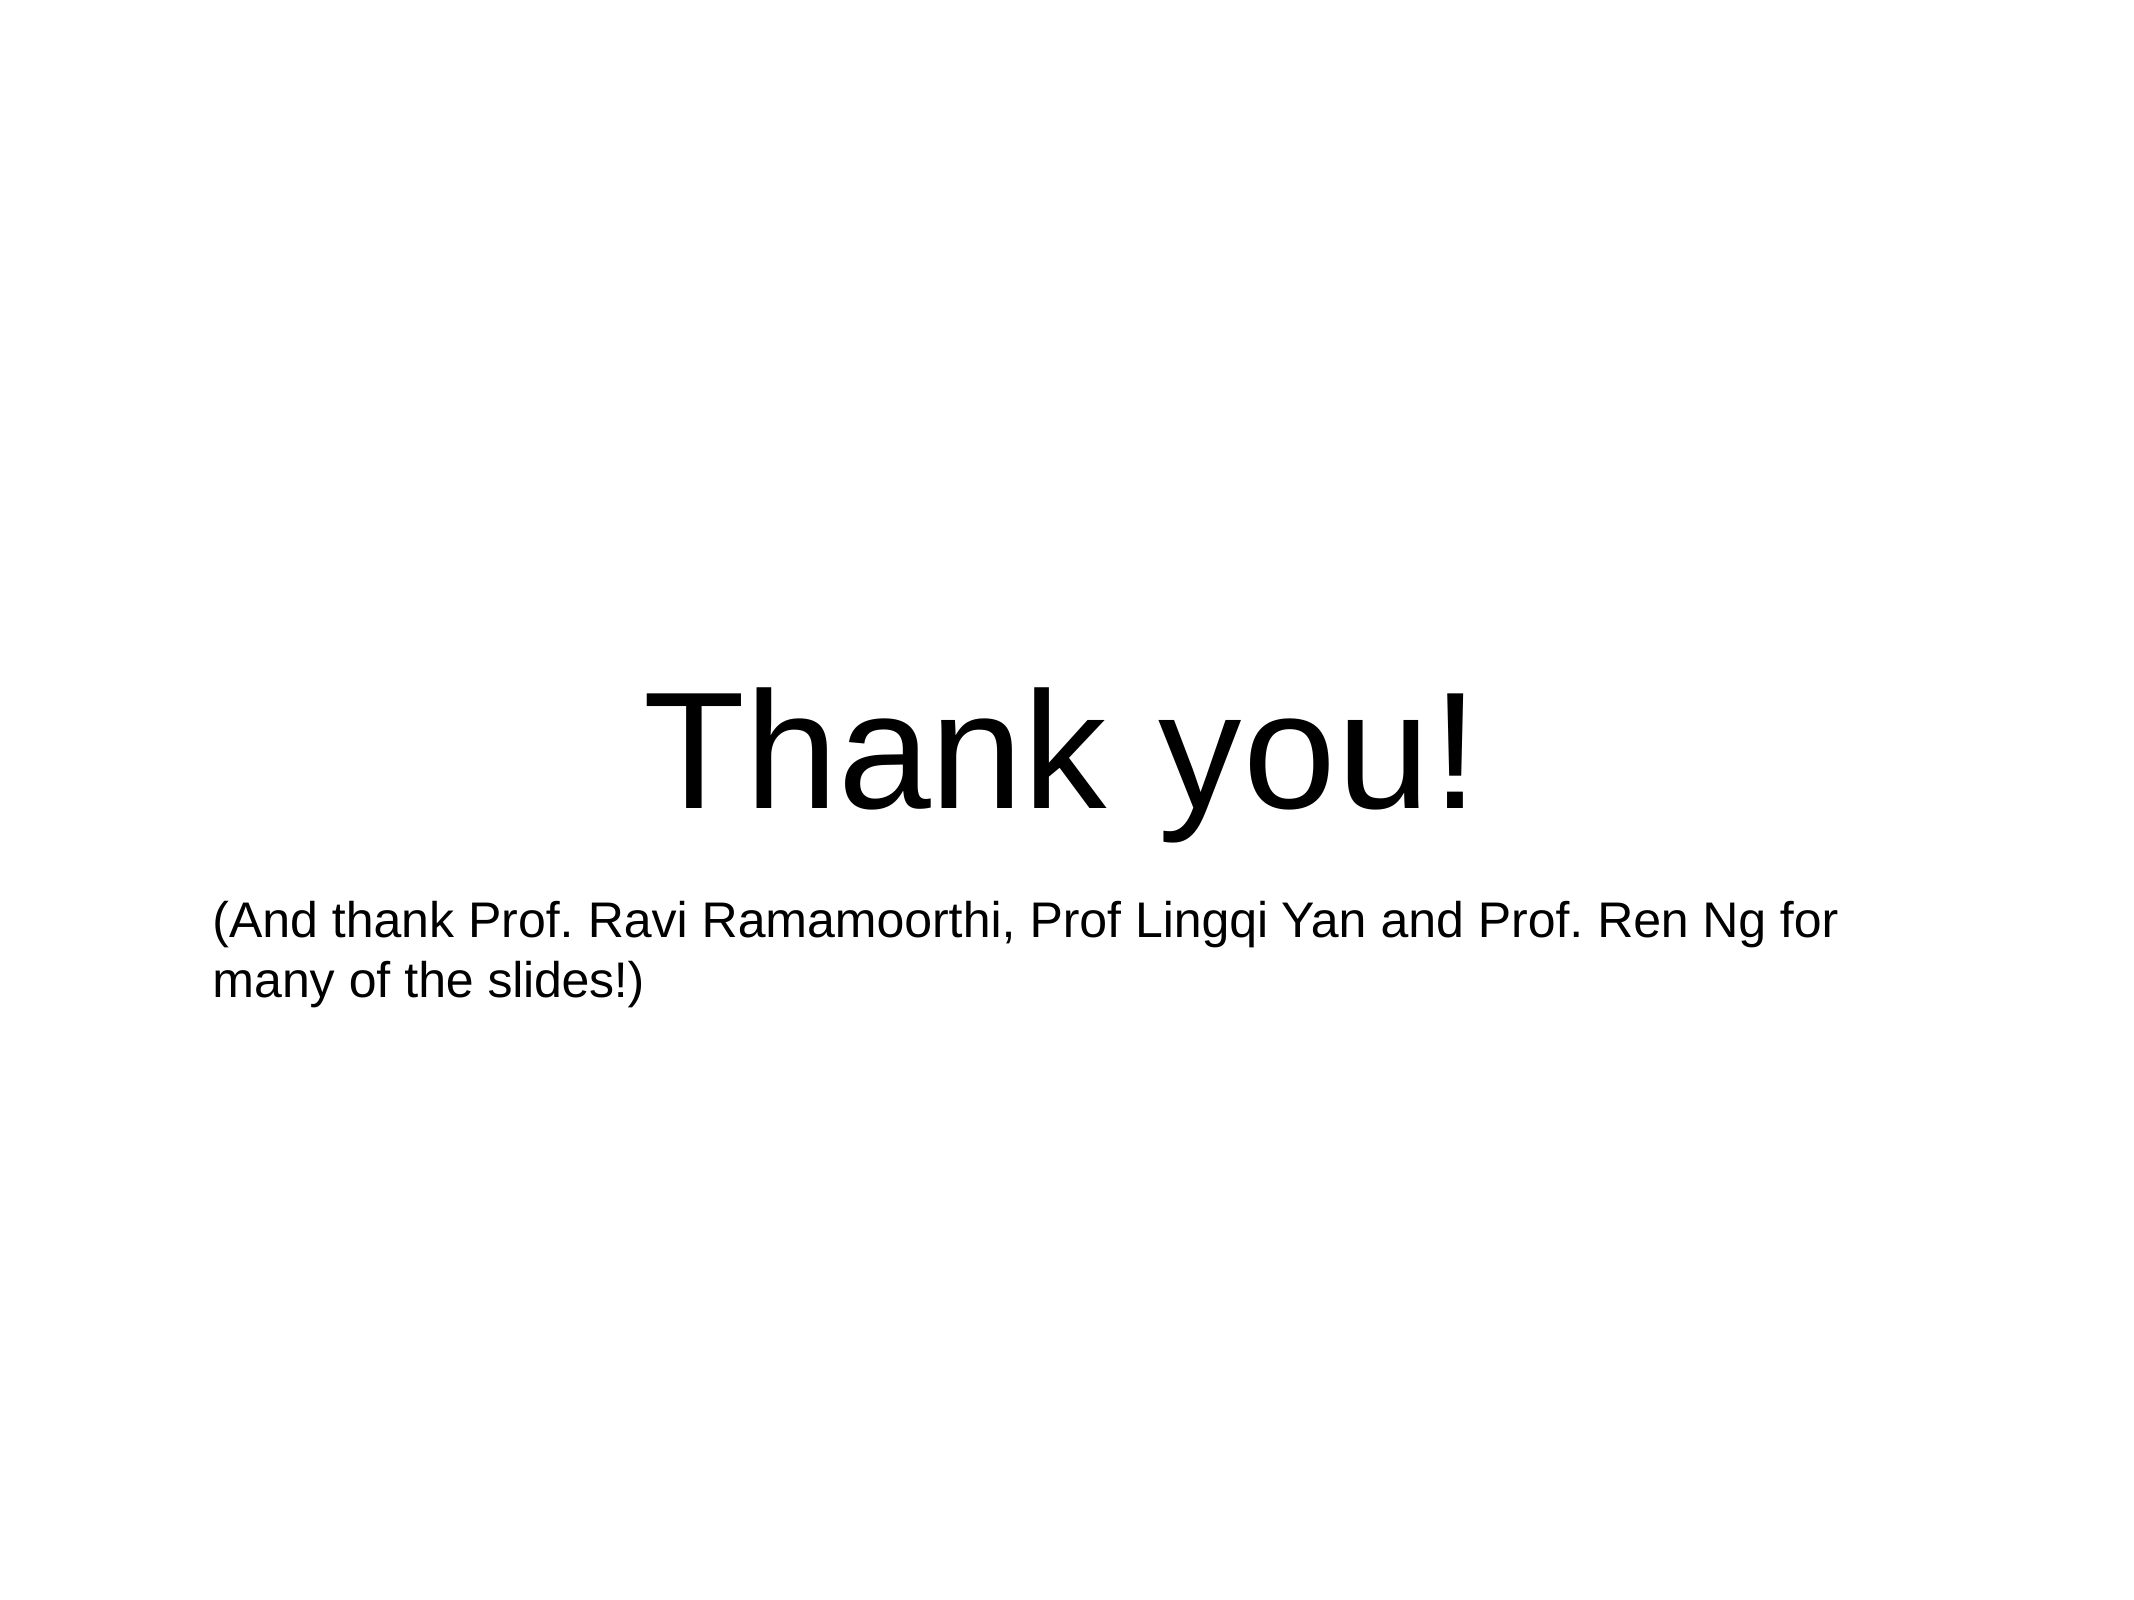

Thank you!
(And thank Prof. Ravi Ramamoorthi, Prof Lingqi Yan and Prof. Ren Ng for many of the slides!)